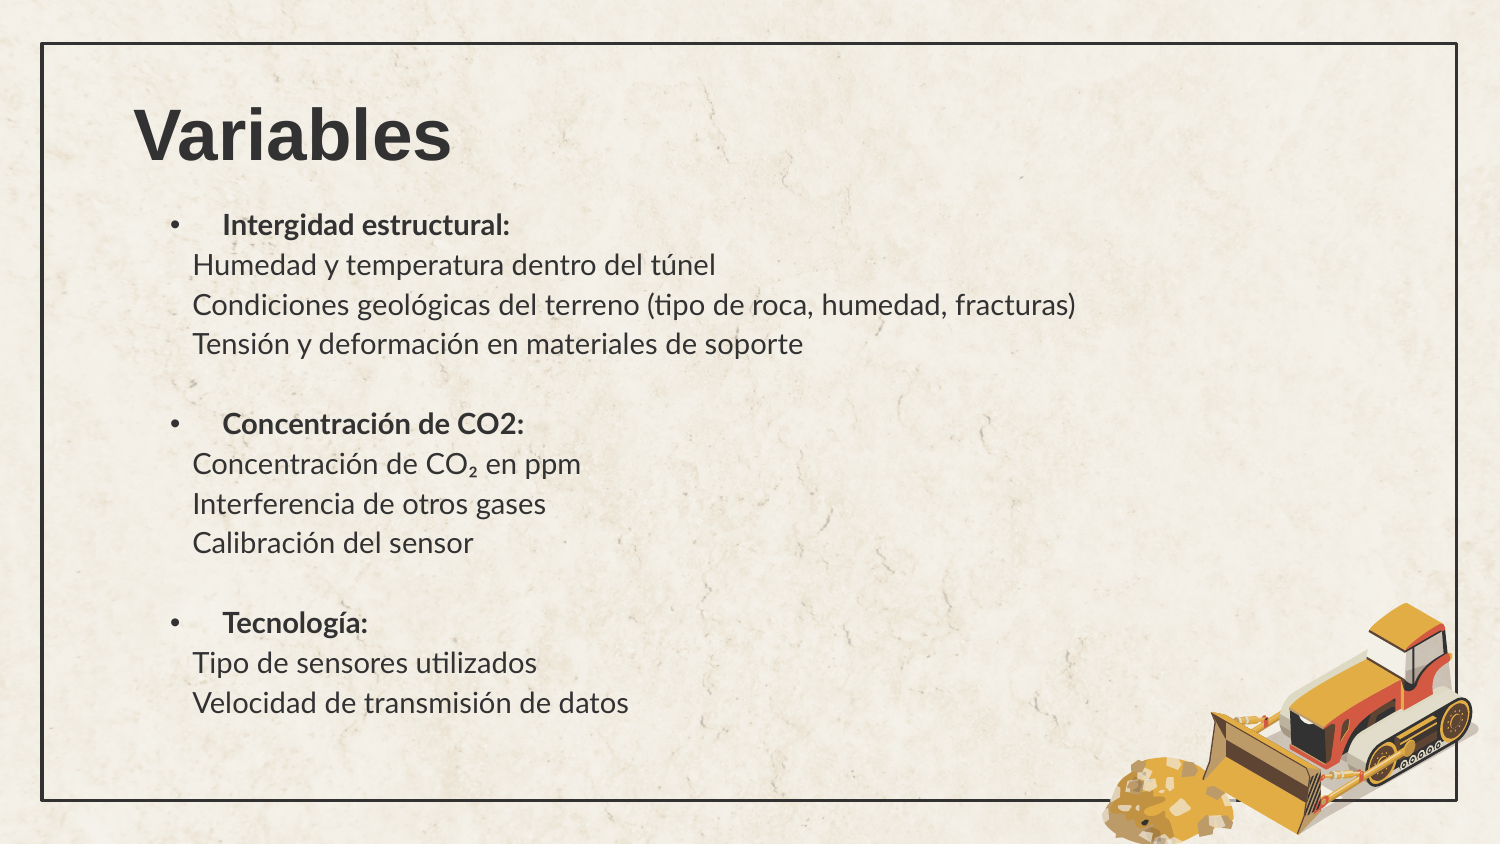

# Variables
Intergidad estructural:
 Humedad y temperatura dentro del túnel
 Condiciones geológicas del terreno (tipo de roca, humedad, fracturas)
 Tensión y deformación en materiales de soporte

Concentración de CO2:
 Concentración de CO₂ en ppm
 Interferencia de otros gases
 Calibración del sensor

Tecnología:
 Tipo de sensores utilizados
 Velocidad de transmisión de datos